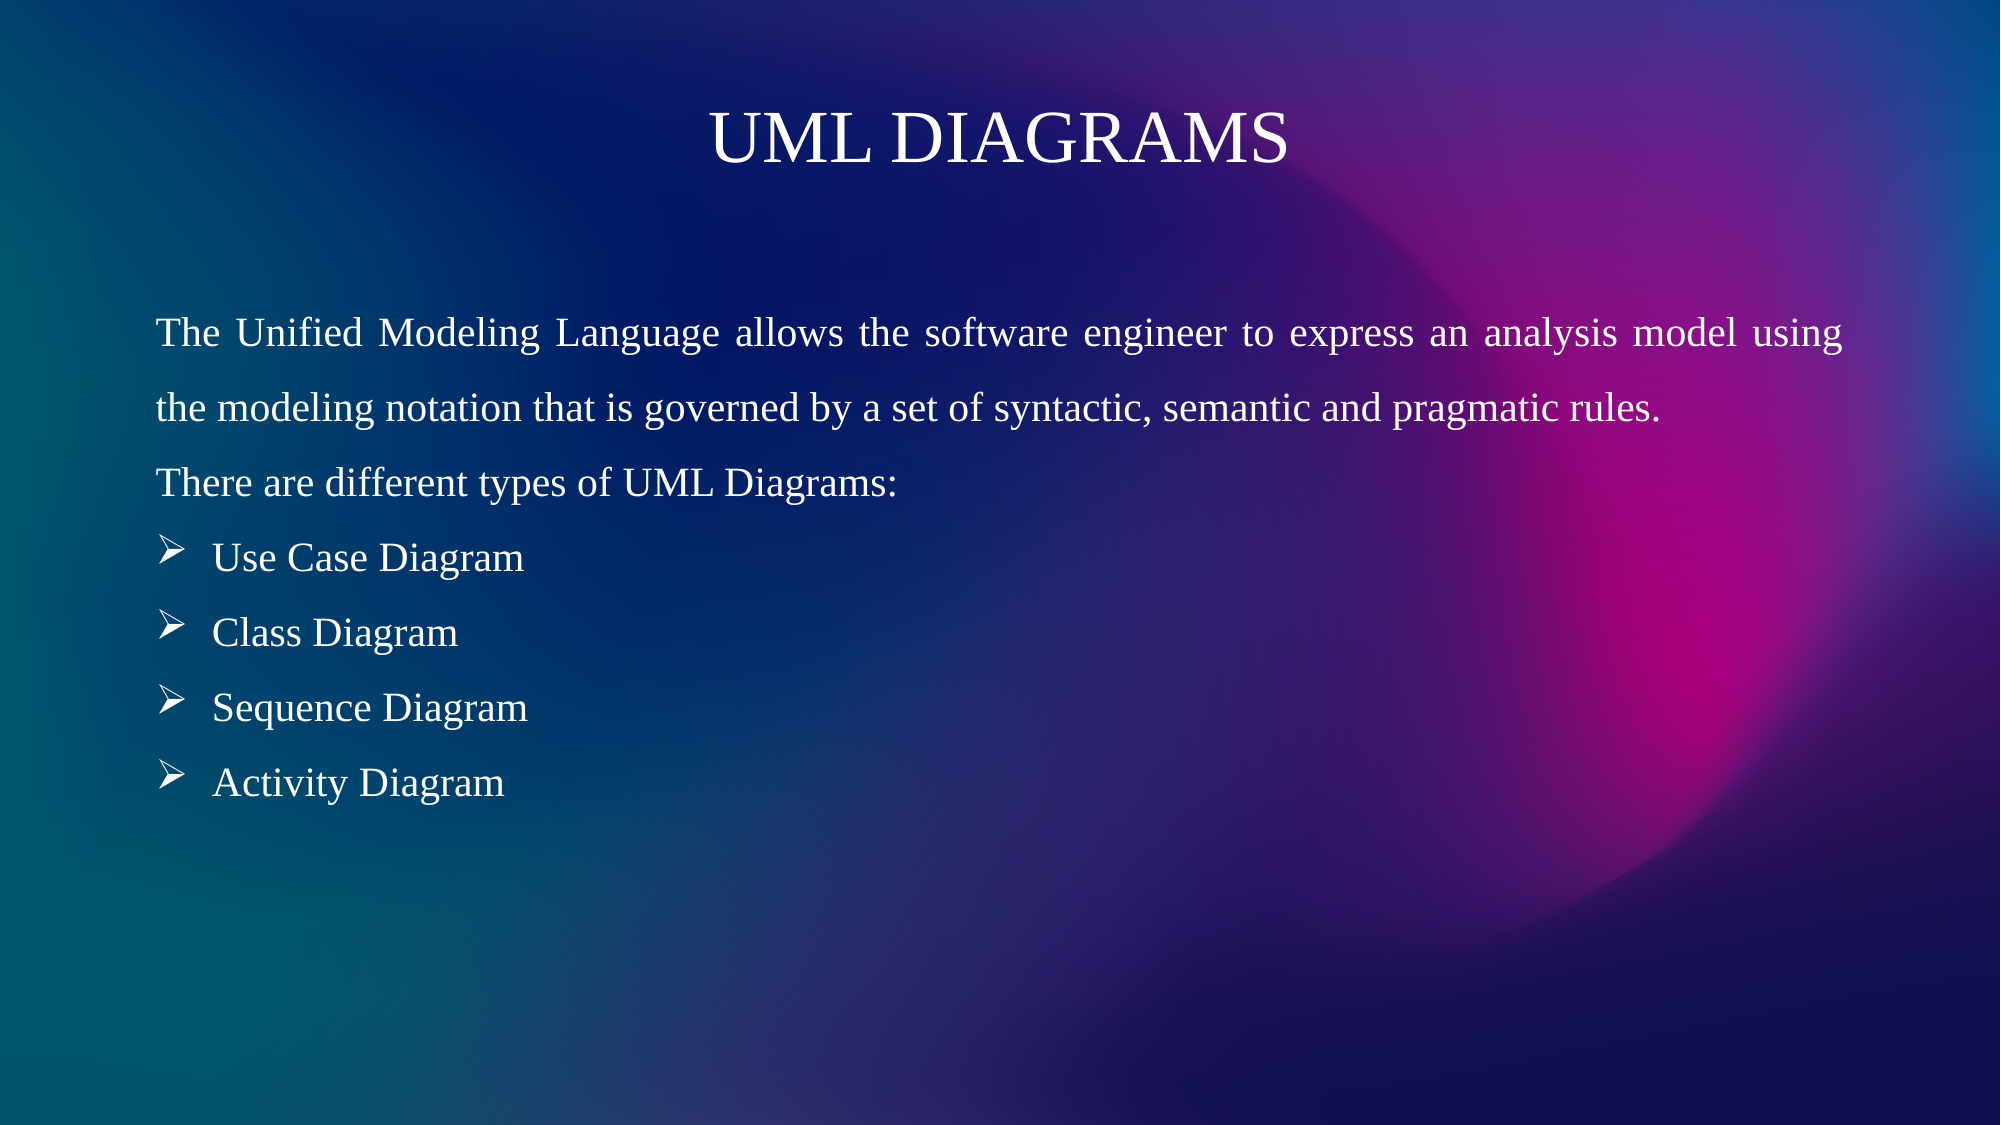

UML DIAGRAMS
The Unified Modeling Language allows the software engineer to express an analysis model using the modeling notation that is governed by a set of syntactic, semantic and pragmatic rules.
There are different types of UML Diagrams:
Use Case Diagram
Class Diagram
Sequence Diagram
Activity Diagram